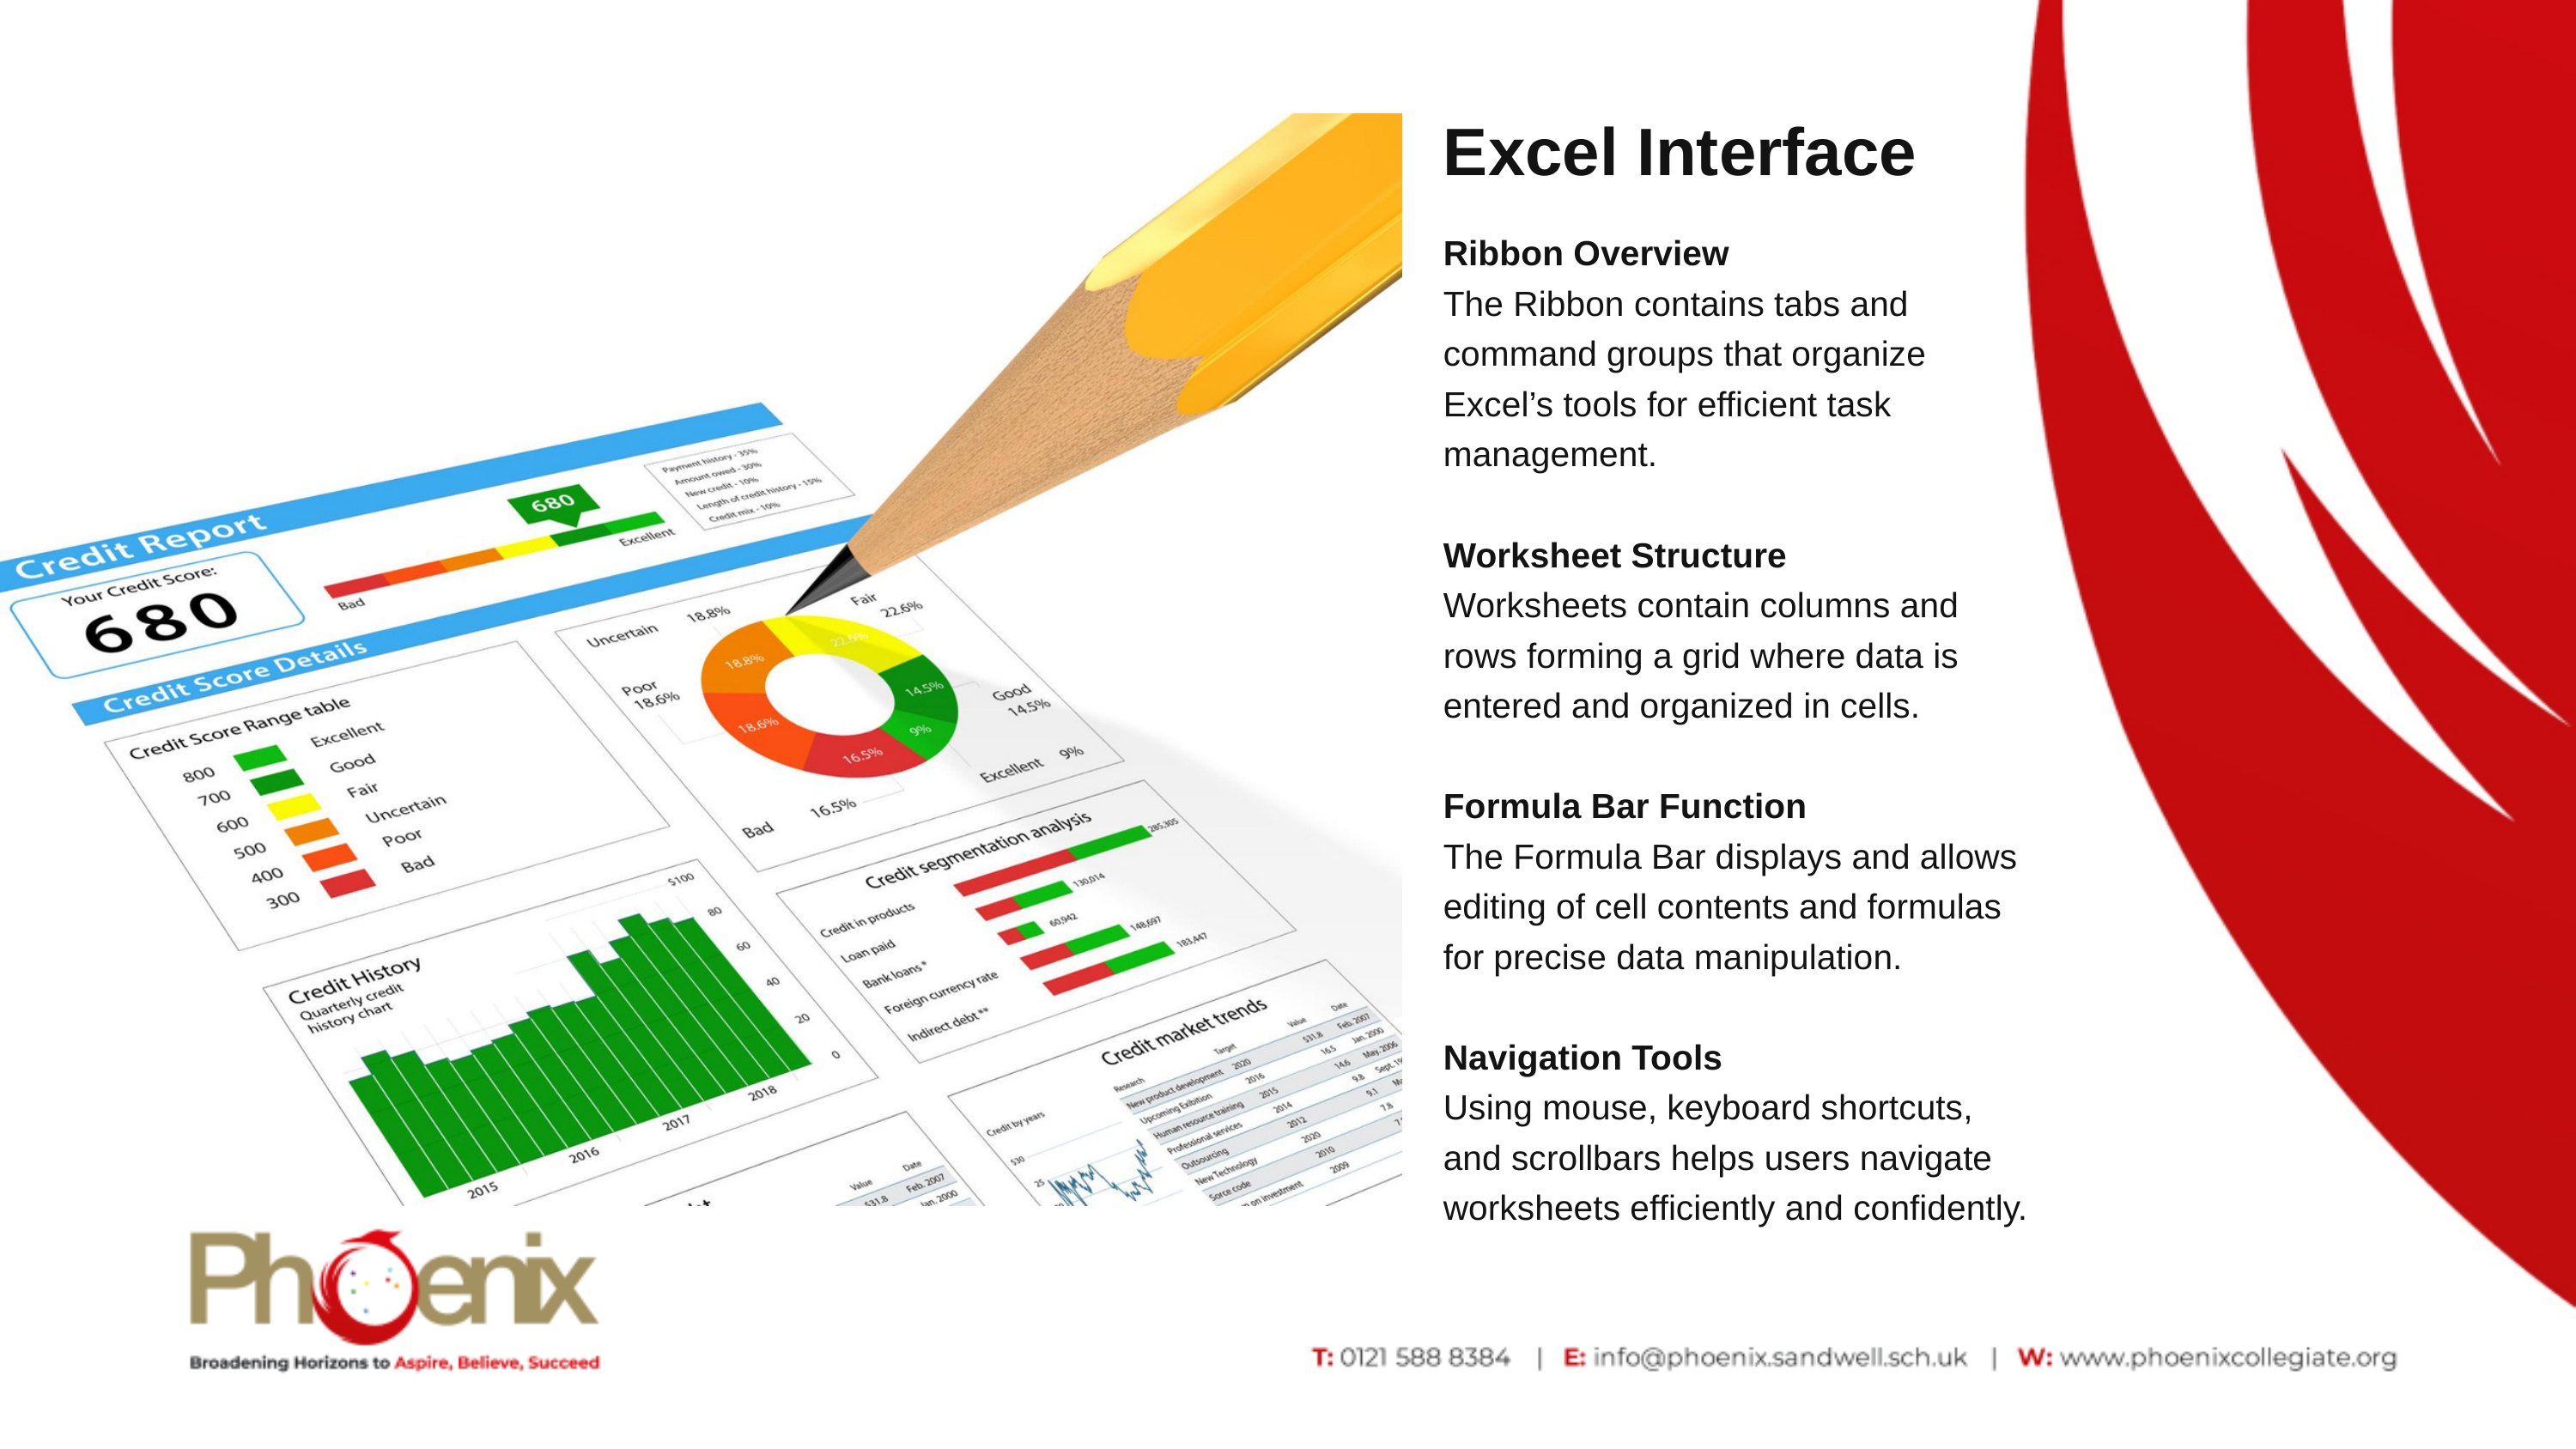

Excel Interface

Ribbon Overview
The Ribbon contains tabs and command groups that organize Excel’s tools for efficient task management.

Worksheet Structure
Worksheets contain columns and rows forming a grid where data is entered and organized in cells.

Formula Bar Function
The Formula Bar displays and allows editing of cell contents and formulas for precise data manipulation.

Navigation Tools
Using mouse, keyboard shortcuts, and scrollbars helps users navigate worksheets efficiently and confidently.